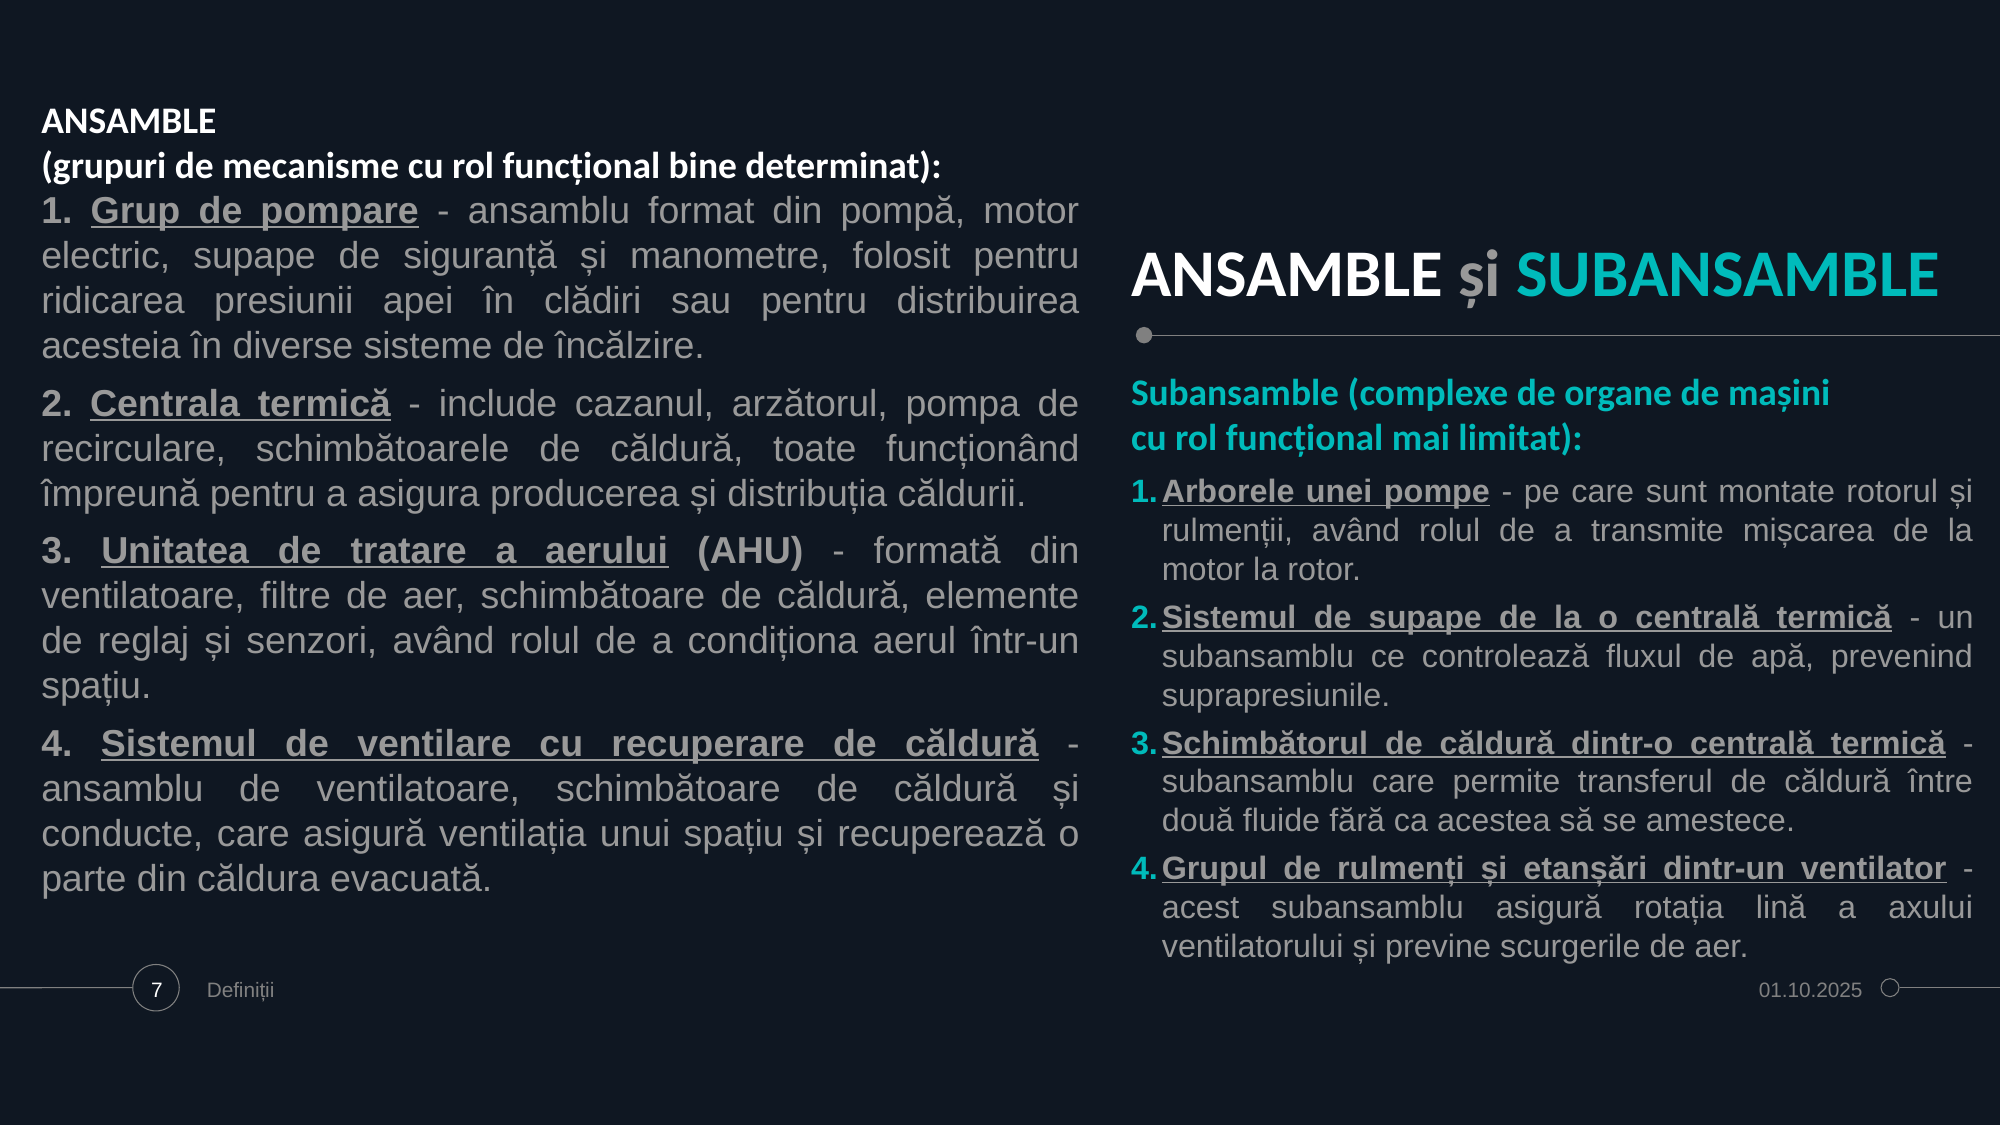

ANSAMBLE
(grupuri de mecanisme cu rol funcțional bine determinat):
 Grup de pompare - ansamblu format din pompă, motor electric, supape de siguranță și manometre, folosit pentru ridicarea presiunii apei în clădiri sau pentru distribuirea acesteia în diverse sisteme de încălzire.
 Centrala termică - include cazanul, arzătorul, pompa de recirculare, schimbătoarele de căldură, toate funcționând împreună pentru a asigura producerea și distribuția căldurii.
 Unitatea de tratare a aerului (AHU) - formată din ventilatoare, filtre de aer, schimbătoare de căldură, elemente de reglaj și senzori, având rolul de a condiționa aerul într-un spațiu.
 Sistemul de ventilare cu recuperare de căldură - ansamblu de ventilatoare, schimbătoare de căldură și conducte, care asigură ventilația unui spațiu și recuperează o parte din căldura evacuată.
# ANSAMBLE și SUBANSAMBLE
Subansamble (complexe de organe de mașini cu rol funcțional mai limitat):
Arborele unei pompe - pe care sunt montate rotorul și rulmenții, având rolul de a transmite mișcarea de la motor la rotor.
Sistemul de supape de la o centrală termică - un subansamblu ce controlează fluxul de apă, prevenind suprapresiunile.
Schimbătorul de căldură dintr-o centrală termică - subansamblu care permite transferul de căldură între două fluide fără ca acestea să se amestece.
Grupul de rulmenți și etanșări dintr-un ventilator - acest subansamblu asigură rotația lină a axului ventilatorului și previne scurgerile de aer.

Definiții
01.10.2025
7